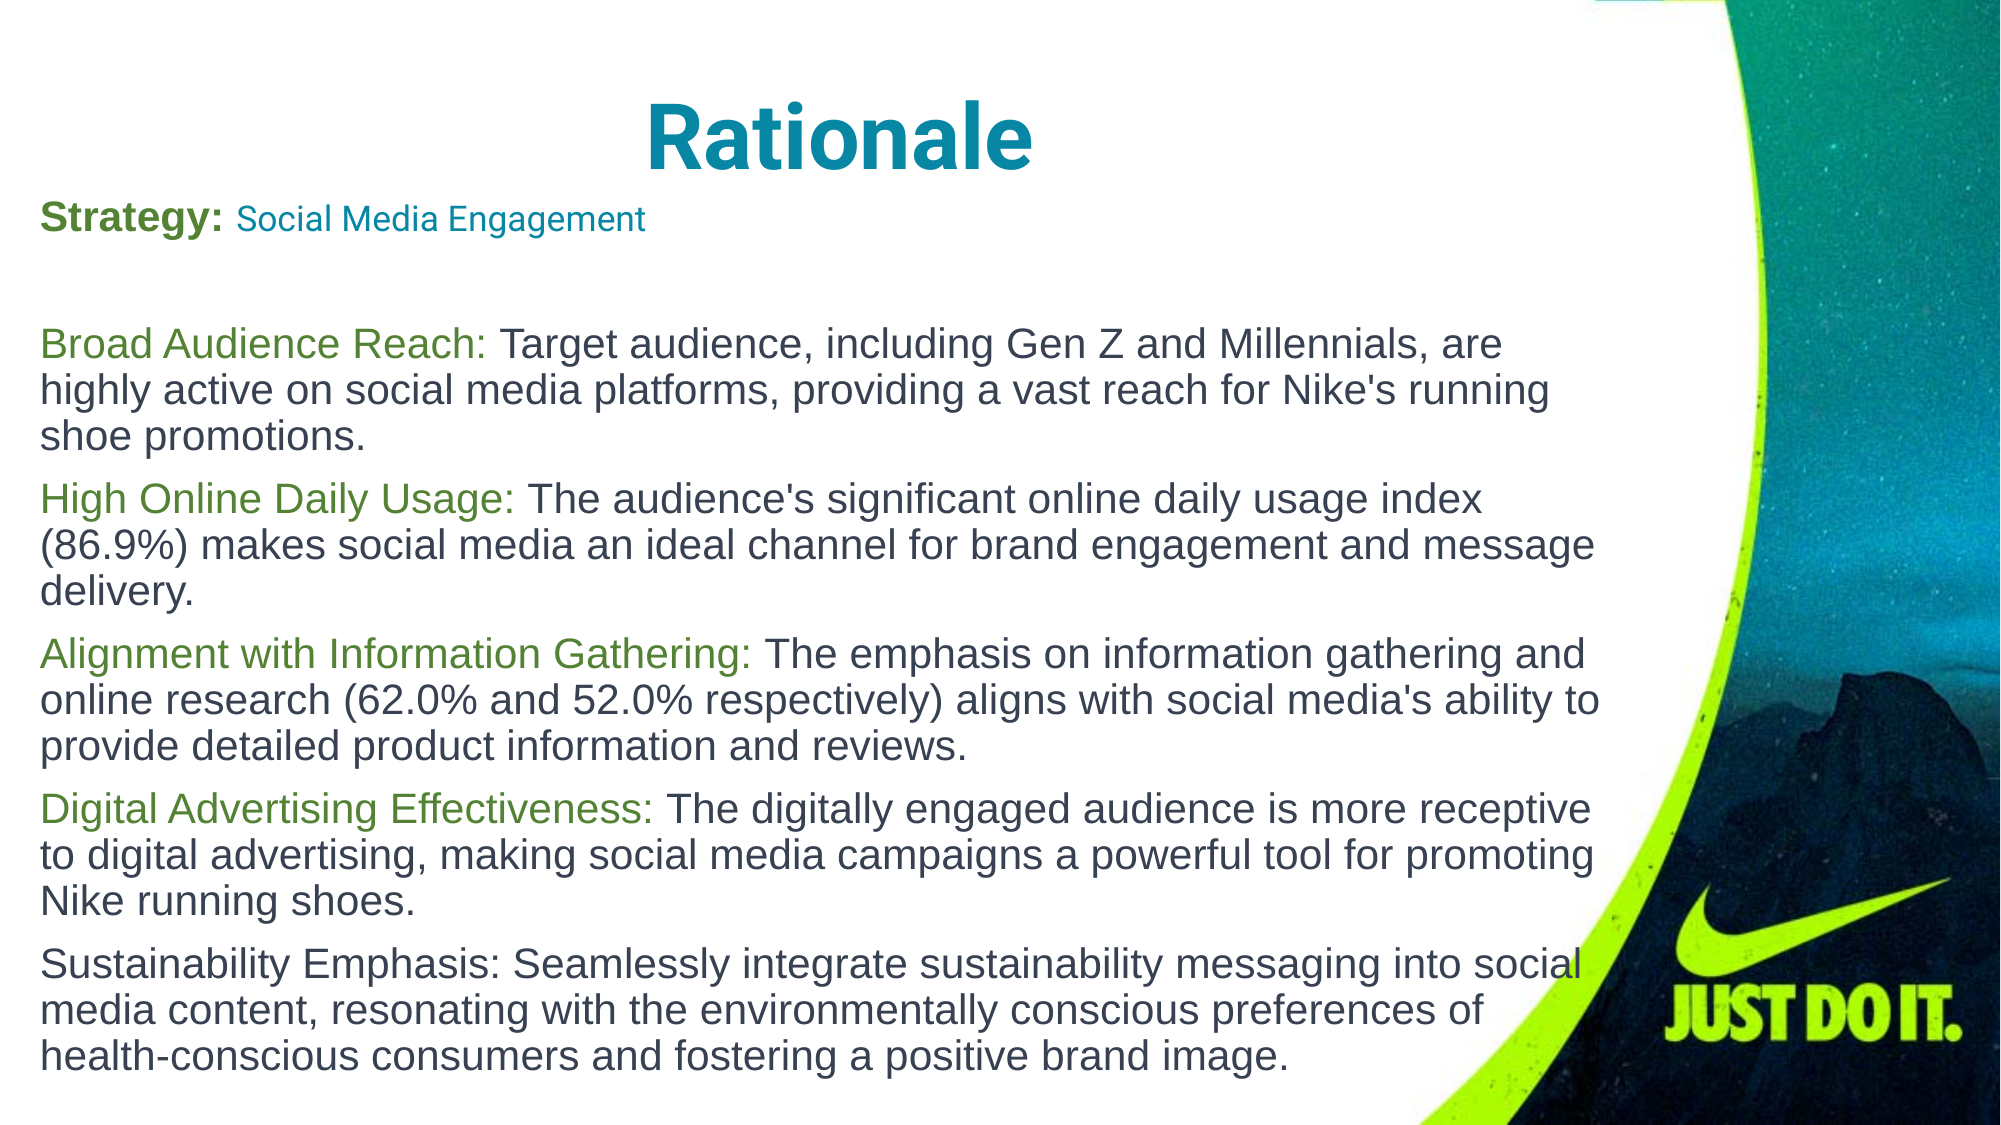

Rationale
Strategy: Social Media Engagement

Broad Audience Reach: Target audience, including Gen Z and Millennials, are highly active on social media platforms, providing a vast reach for Nike's running shoe promotions.
High Online Daily Usage: The audience's significant online daily usage index (86.9%) makes social media an ideal channel for brand engagement and message delivery.
Alignment with Information Gathering: The emphasis on information gathering and online research (62.0% and 52.0% respectively) aligns with social media's ability to provide detailed product information and reviews.
Digital Advertising Effectiveness: The digitally engaged audience is more receptive to digital advertising, making social media campaigns a powerful tool for promoting Nike running shoes.
Sustainability Emphasis: Seamlessly integrate sustainability messaging into social media content, resonating with the environmentally conscious preferences of health-conscious consumers and fostering a positive brand image.